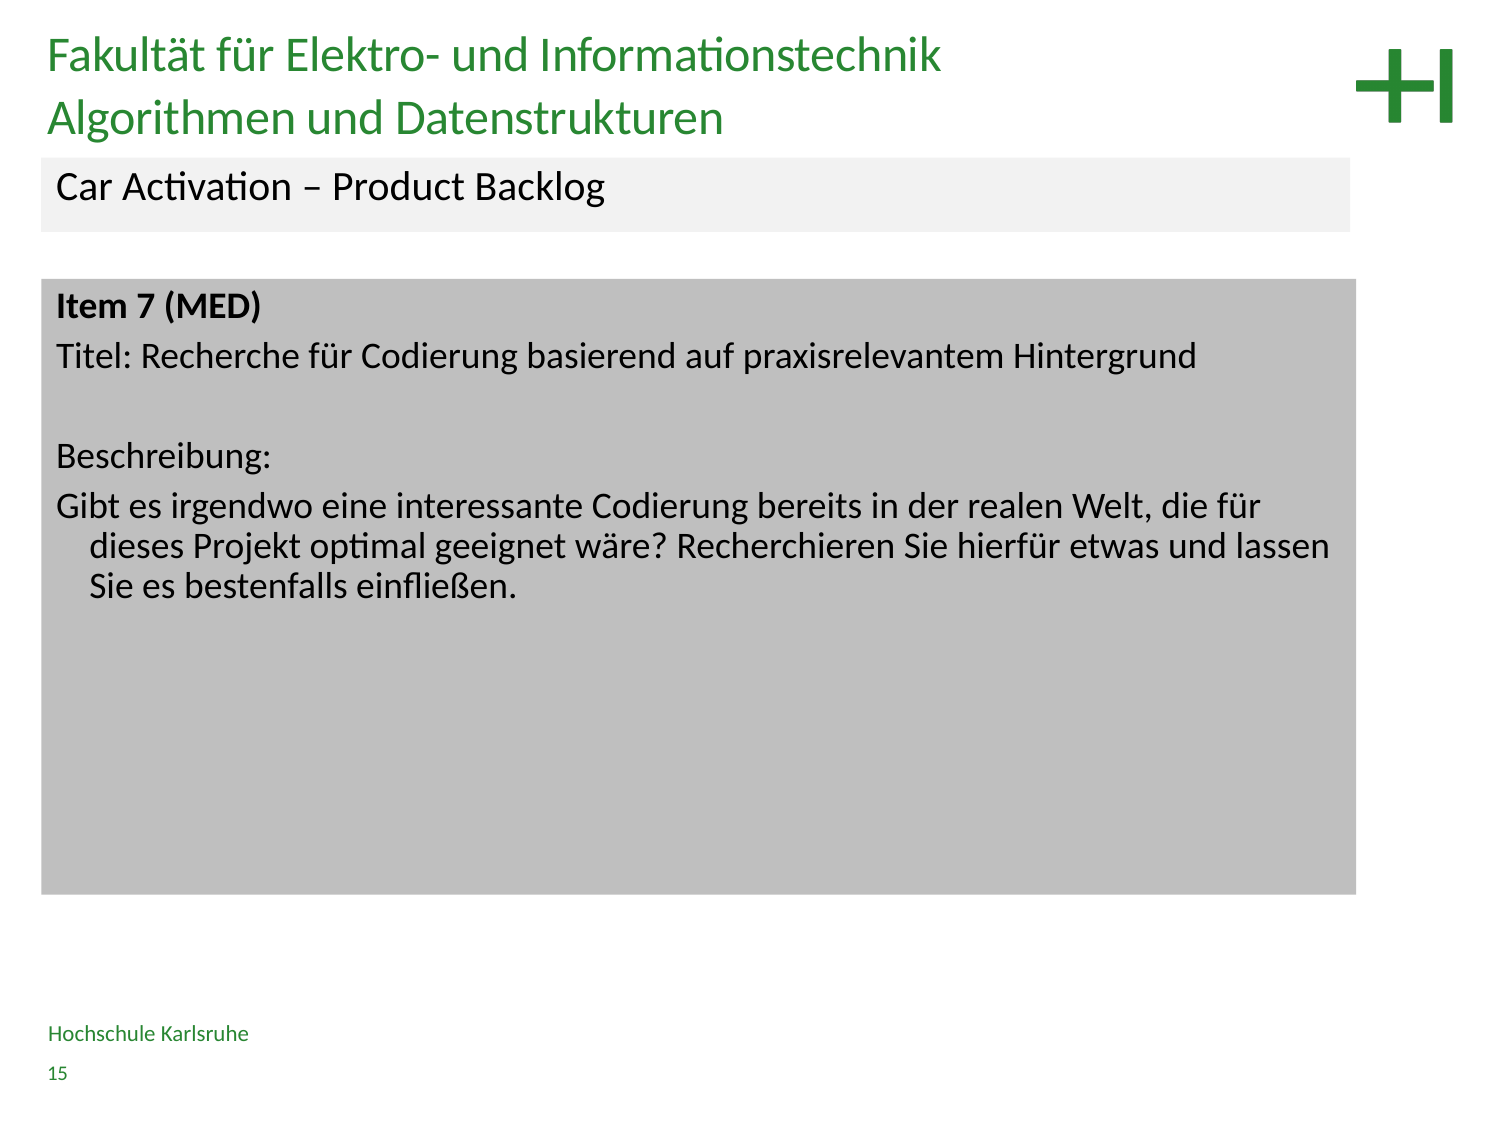

Fakultät für Elektro- und Informationstechnik
Algorithmen und Datenstrukturen
Car Activation – Product Backlog
Item 7 (MED)
Titel: Recherche für Codierung basierend auf praxisrelevantem Hintergrund

Beschreibung:
Gibt es irgendwo eine interessante Codierung bereits in der realen Welt, die für dieses Projekt optimal geeignet wäre? Recherchieren Sie hierfür etwas und lassen Sie es bestenfalls einfließen.

Hochschule Karlsruhe
15